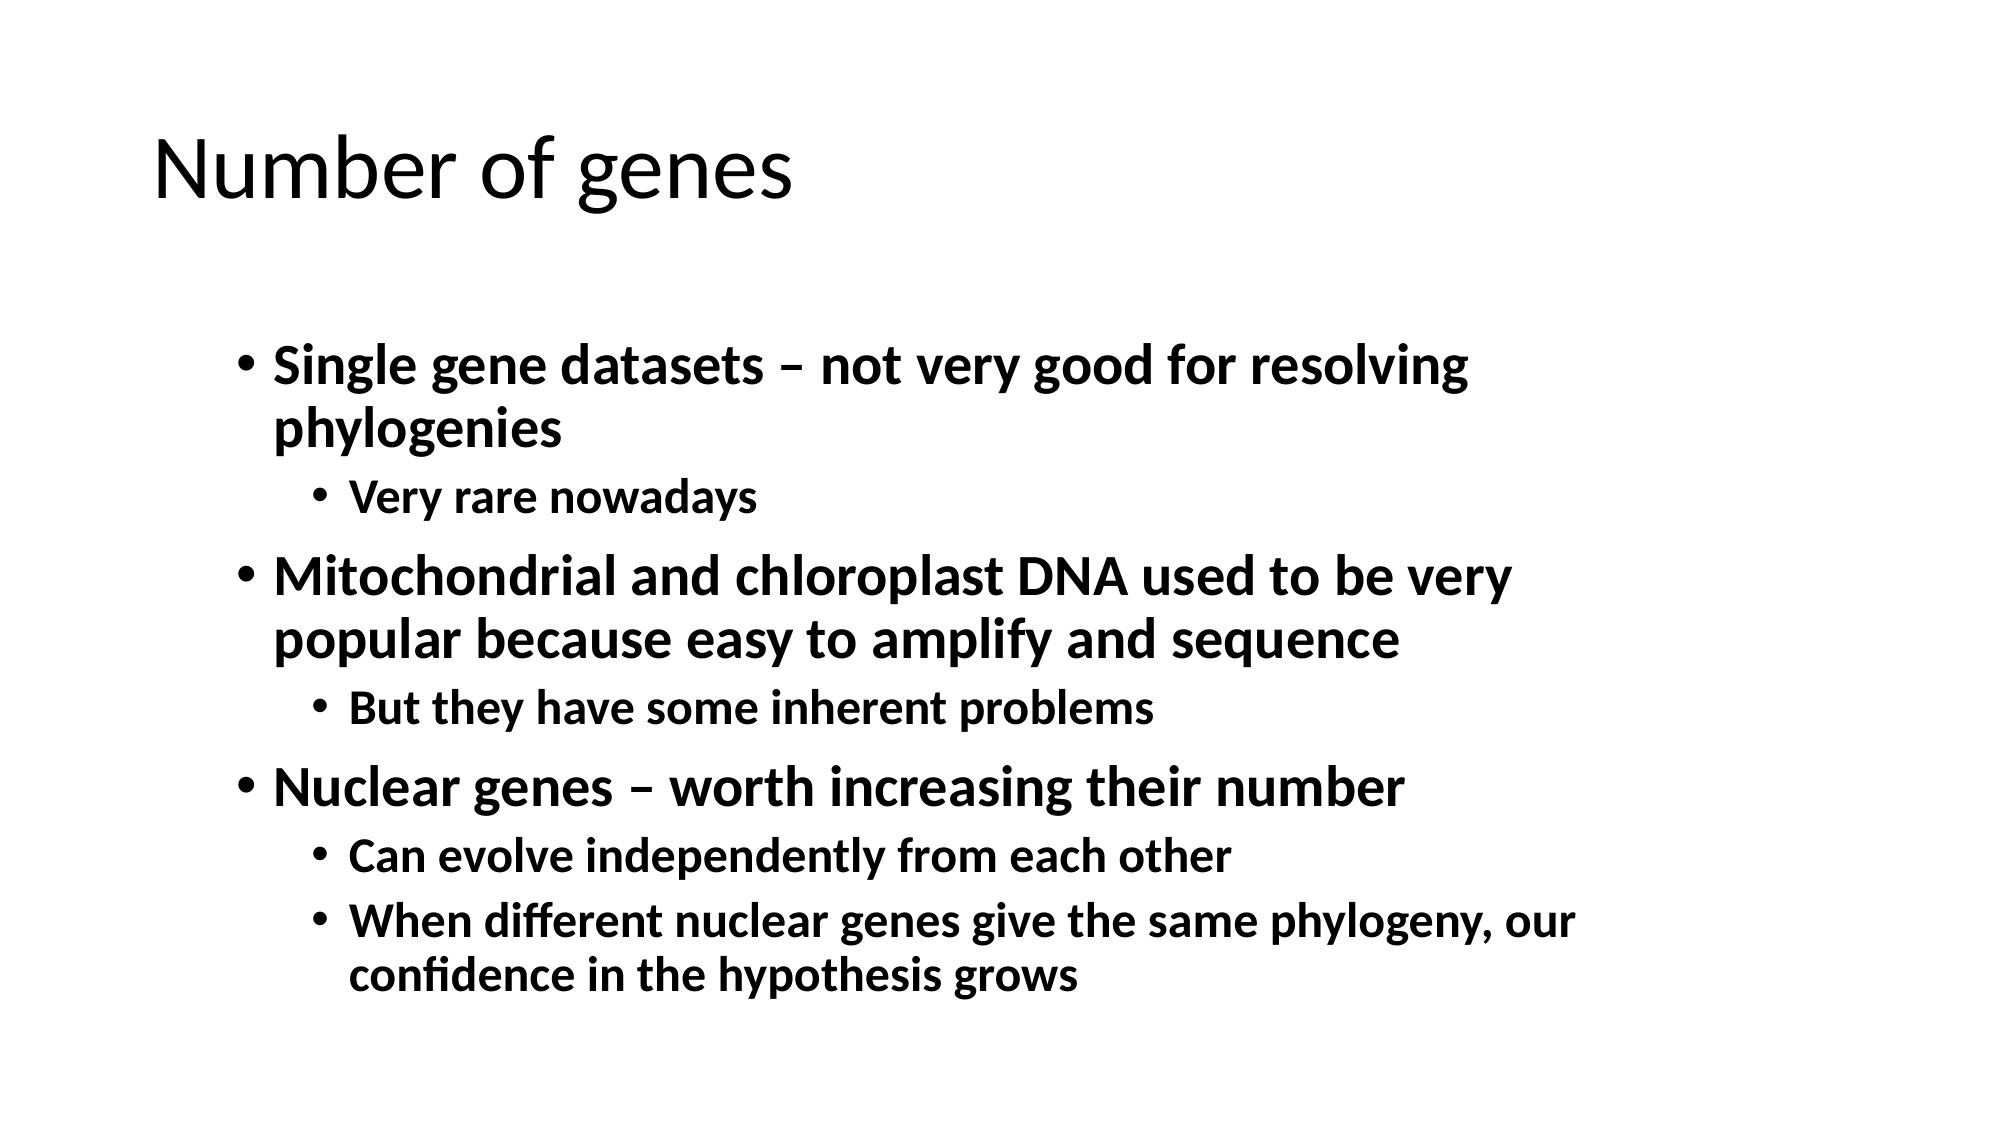

# Number of genes
Single gene datasets – not very good for resolving phylogenies
Very rare nowadays
Mitochondrial and chloroplast DNA used to be very popular because easy to amplify and sequence
But they have some inherent problems
Nuclear genes – worth increasing their number
Can evolve independently from each other
When different nuclear genes give the same phylogeny, our confidence in the hypothesis grows